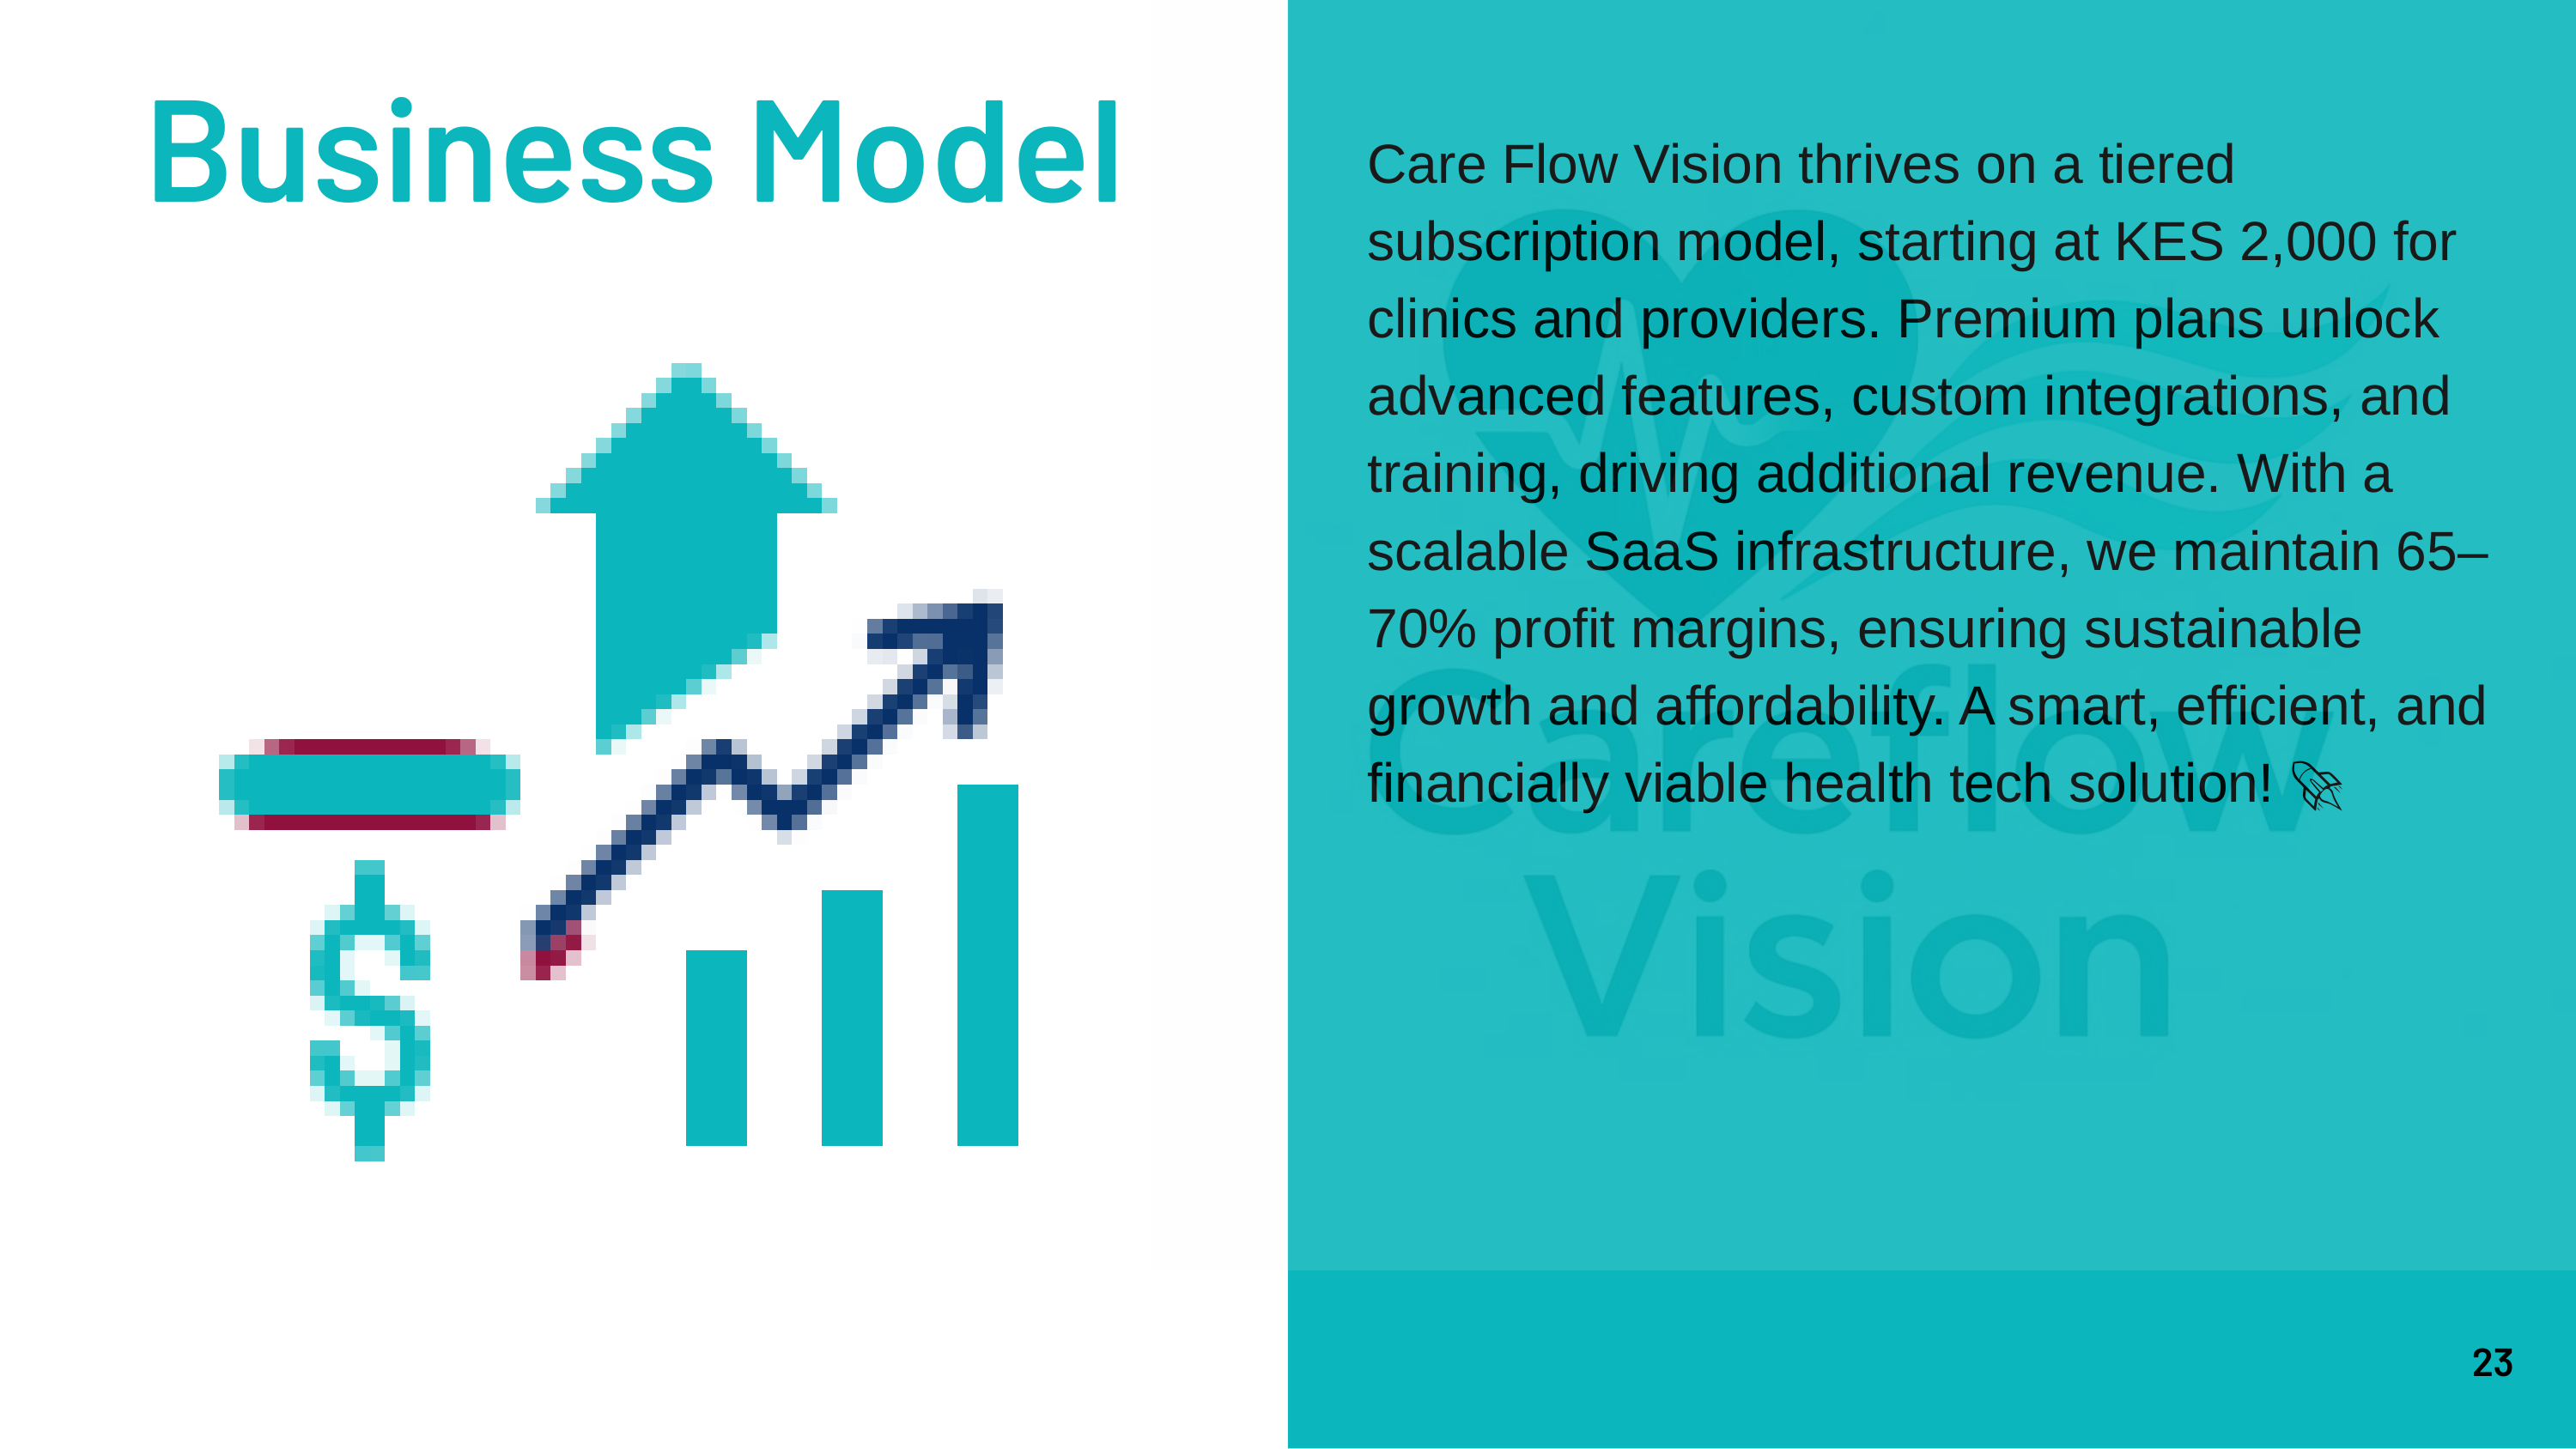

Business Model
Care Flow Vision thrives on a tiered subscription model, starting at KES 2,000 for clinics and providers. Premium plans unlock advanced features, custom integrations, and training, driving additional revenue. With a scalable SaaS infrastructure, we maintain 65–70% profit margins, ensuring sustainable growth and affordability. A smart, efficient, and financially viable health tech solution! 🚀

23